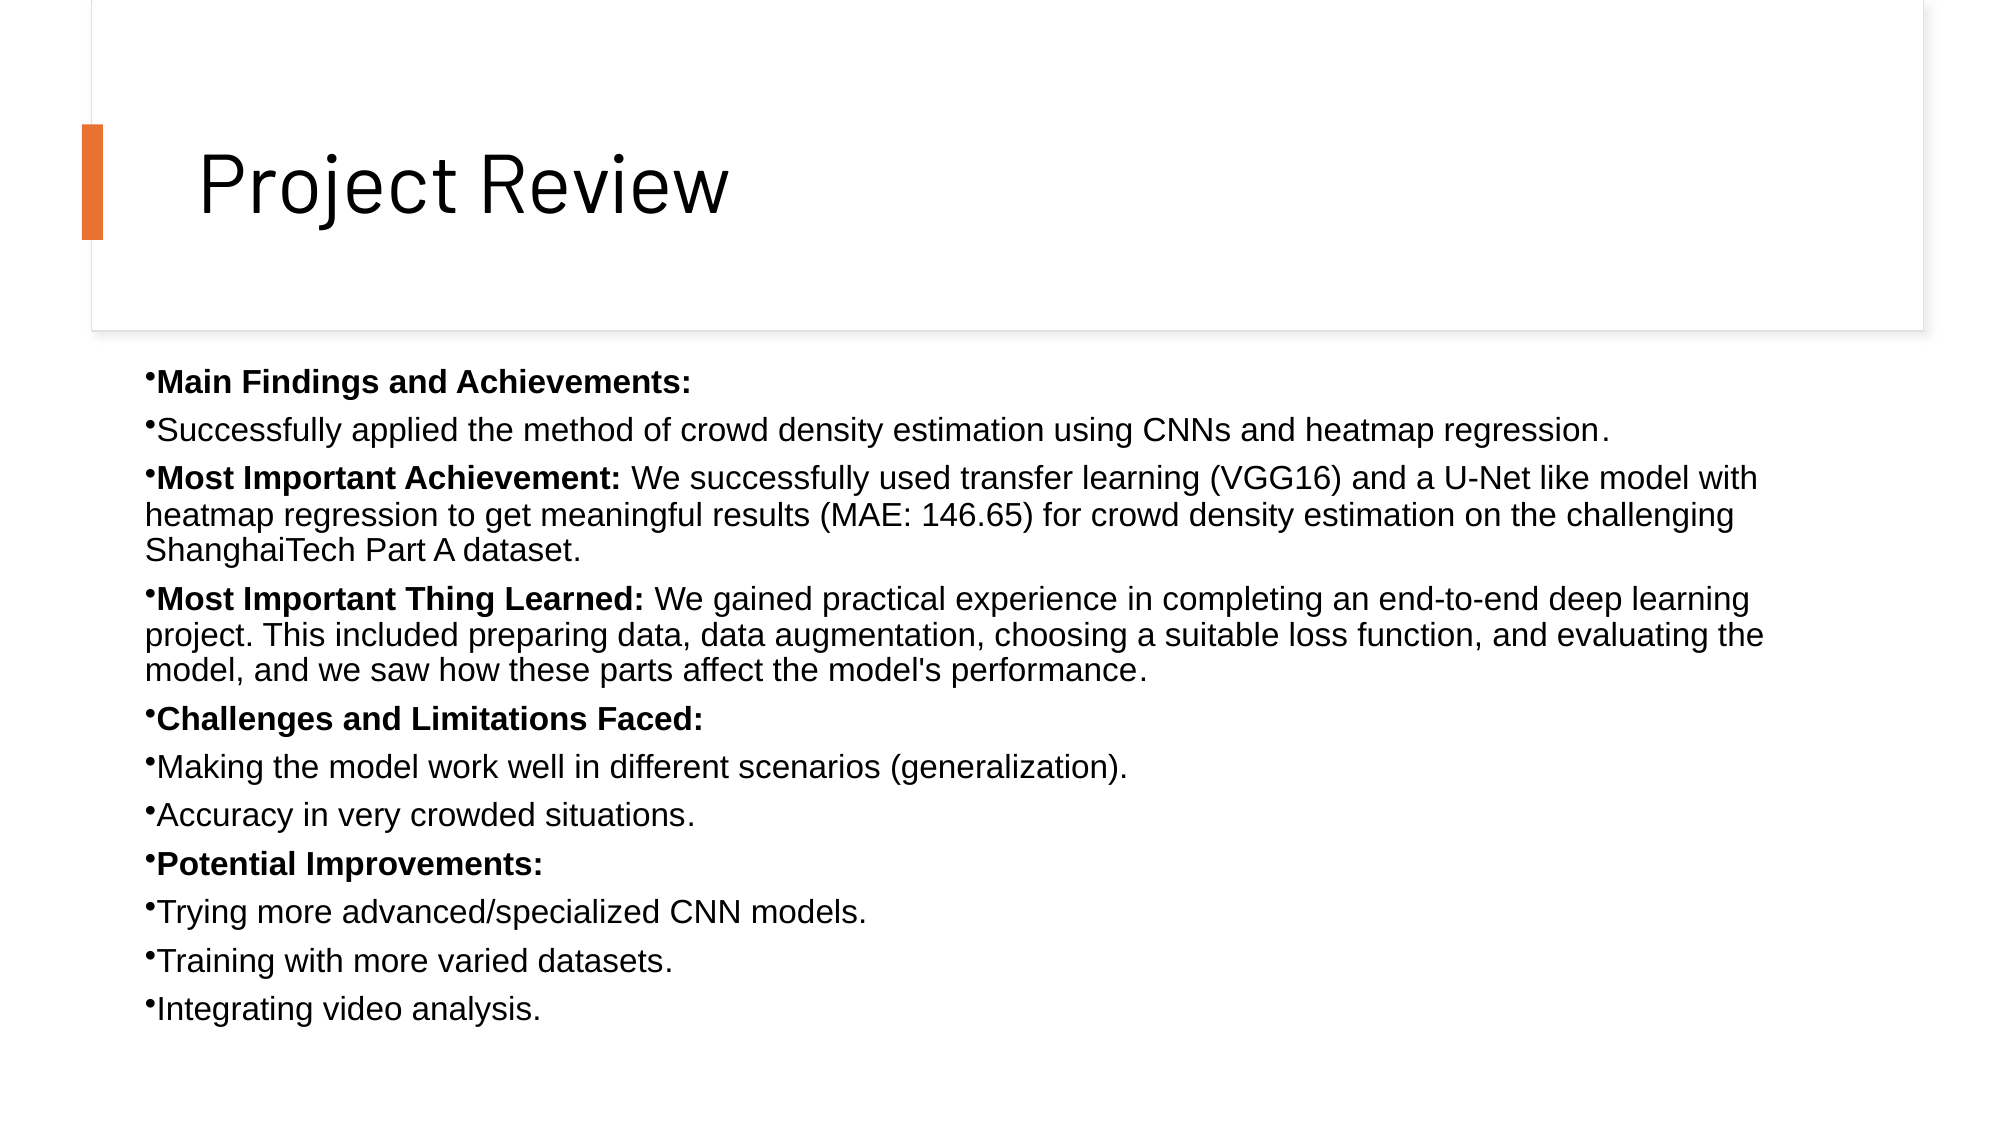

# Project Review

Main Findings and Achievements:
Successfully applied the method of crowd density estimation using CNNs and heatmap regression.
Most Important Achievement: We successfully used transfer learning (VGG16) and a U-Net like model with heatmap regression to get meaningful results (MAE: 146.65) for crowd density estimation on the challenging ShanghaiTech Part A dataset.
Most Important Thing Learned: We gained practical experience in completing an end-to-end deep learning project. This included preparing data, data augmentation, choosing a suitable loss function, and evaluating the model, and we saw how these parts affect the model's performance.
Challenges and Limitations Faced:
Making the model work well in different scenarios (generalization).
Accuracy in very crowded situations.
Potential Improvements:
Trying more advanced/specialized CNN models.
Training with more varied datasets.
Integrating video analysis.